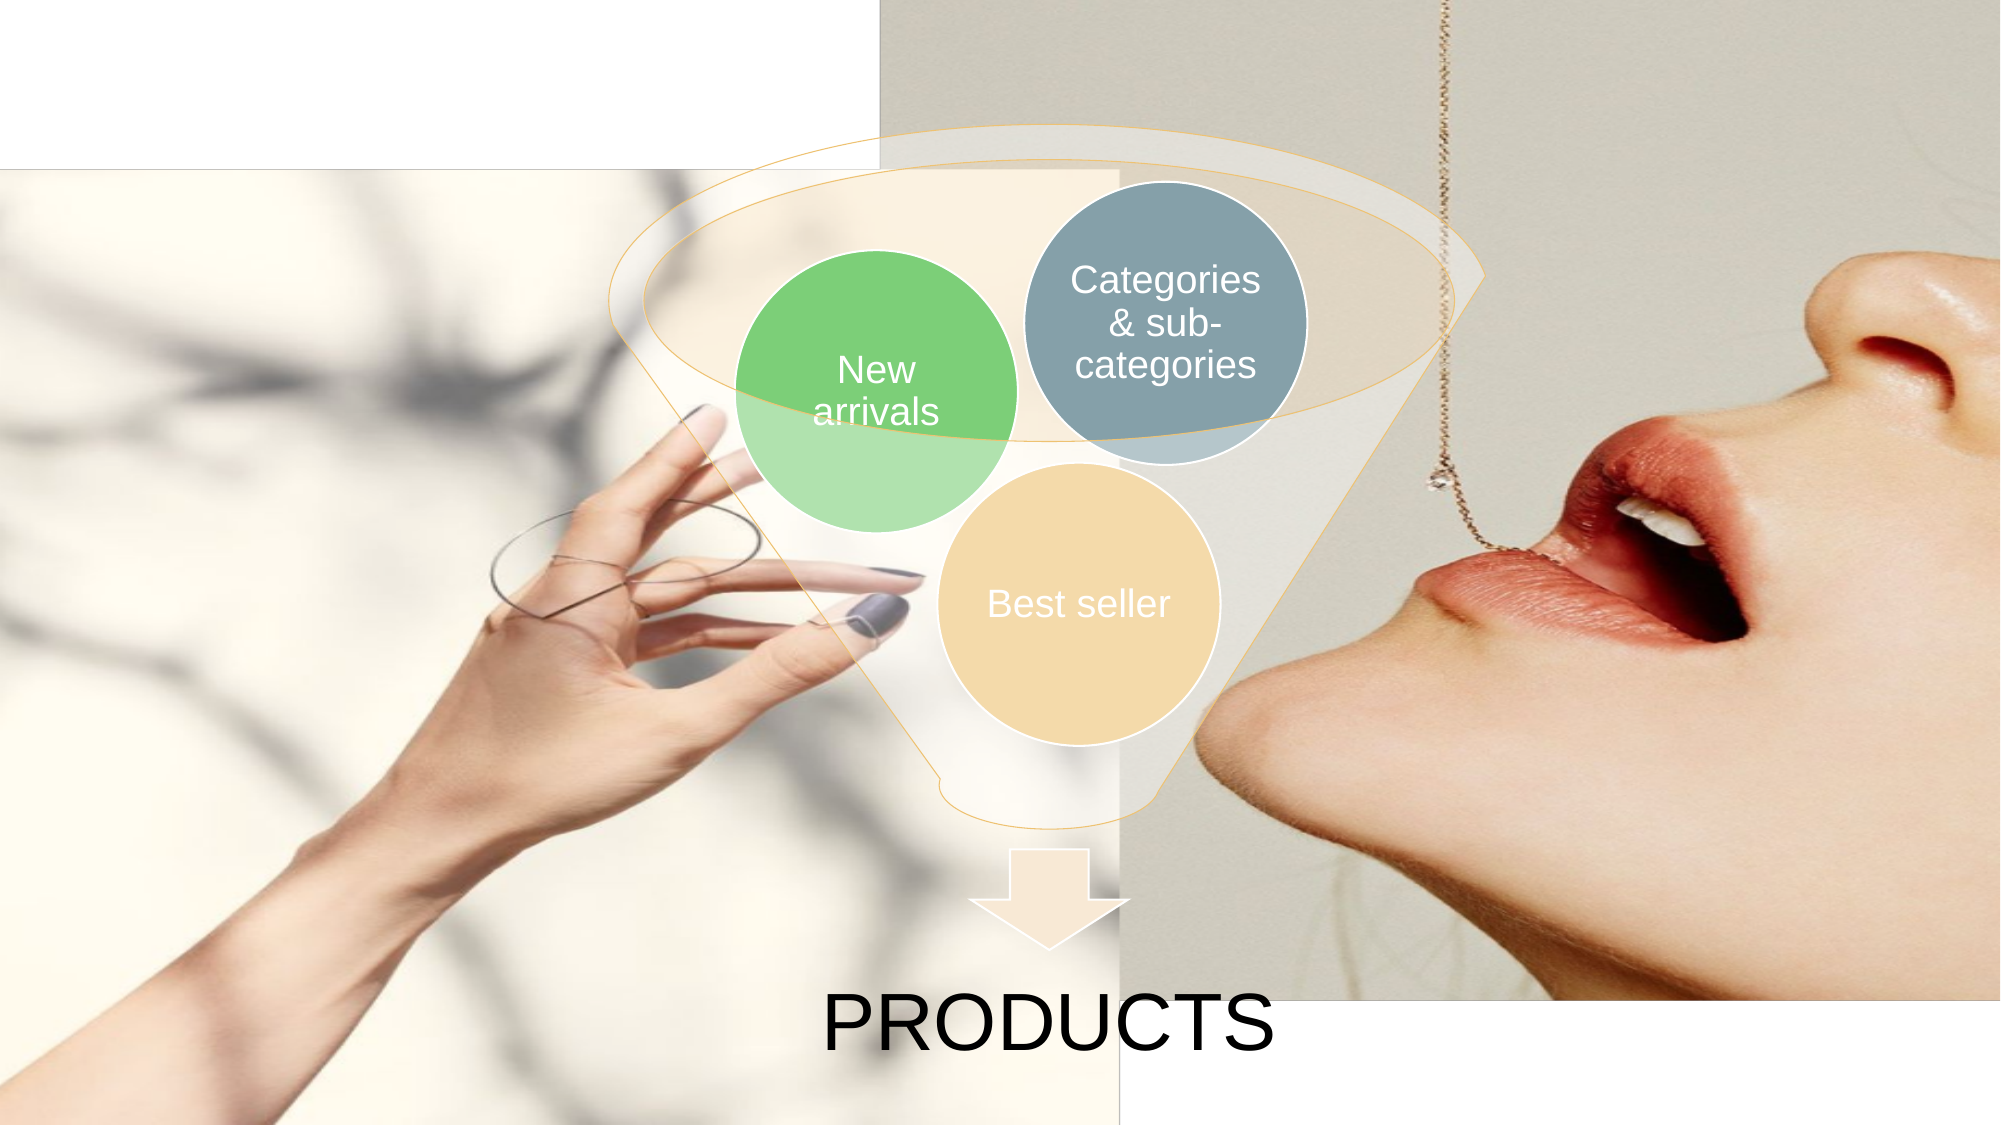

PRODUCTS
Best seller
New arrivals
Categories & sub-categories